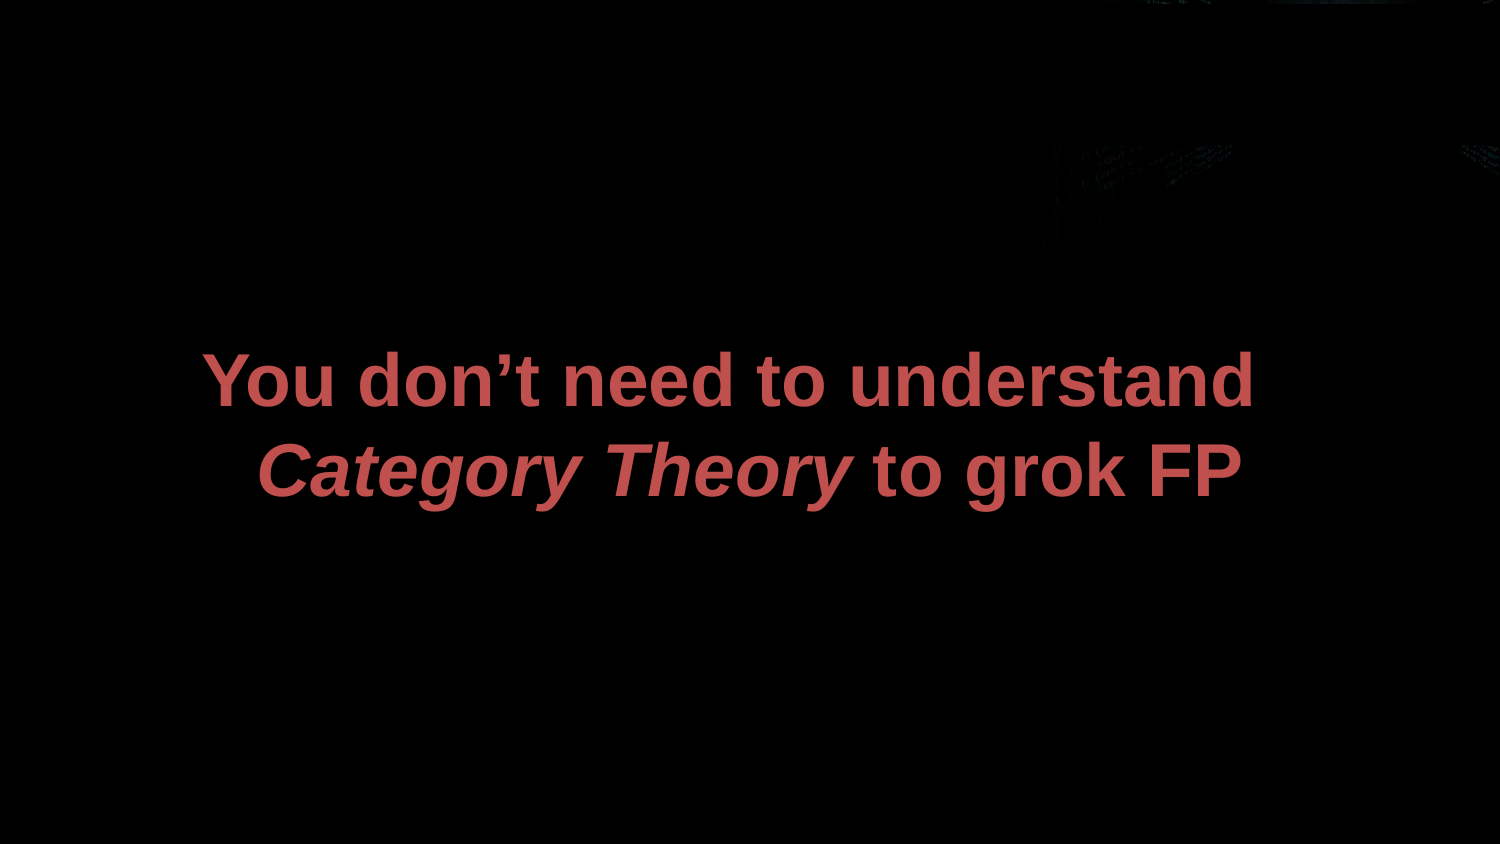

# You don’t need to understand Category Theory to grok FP